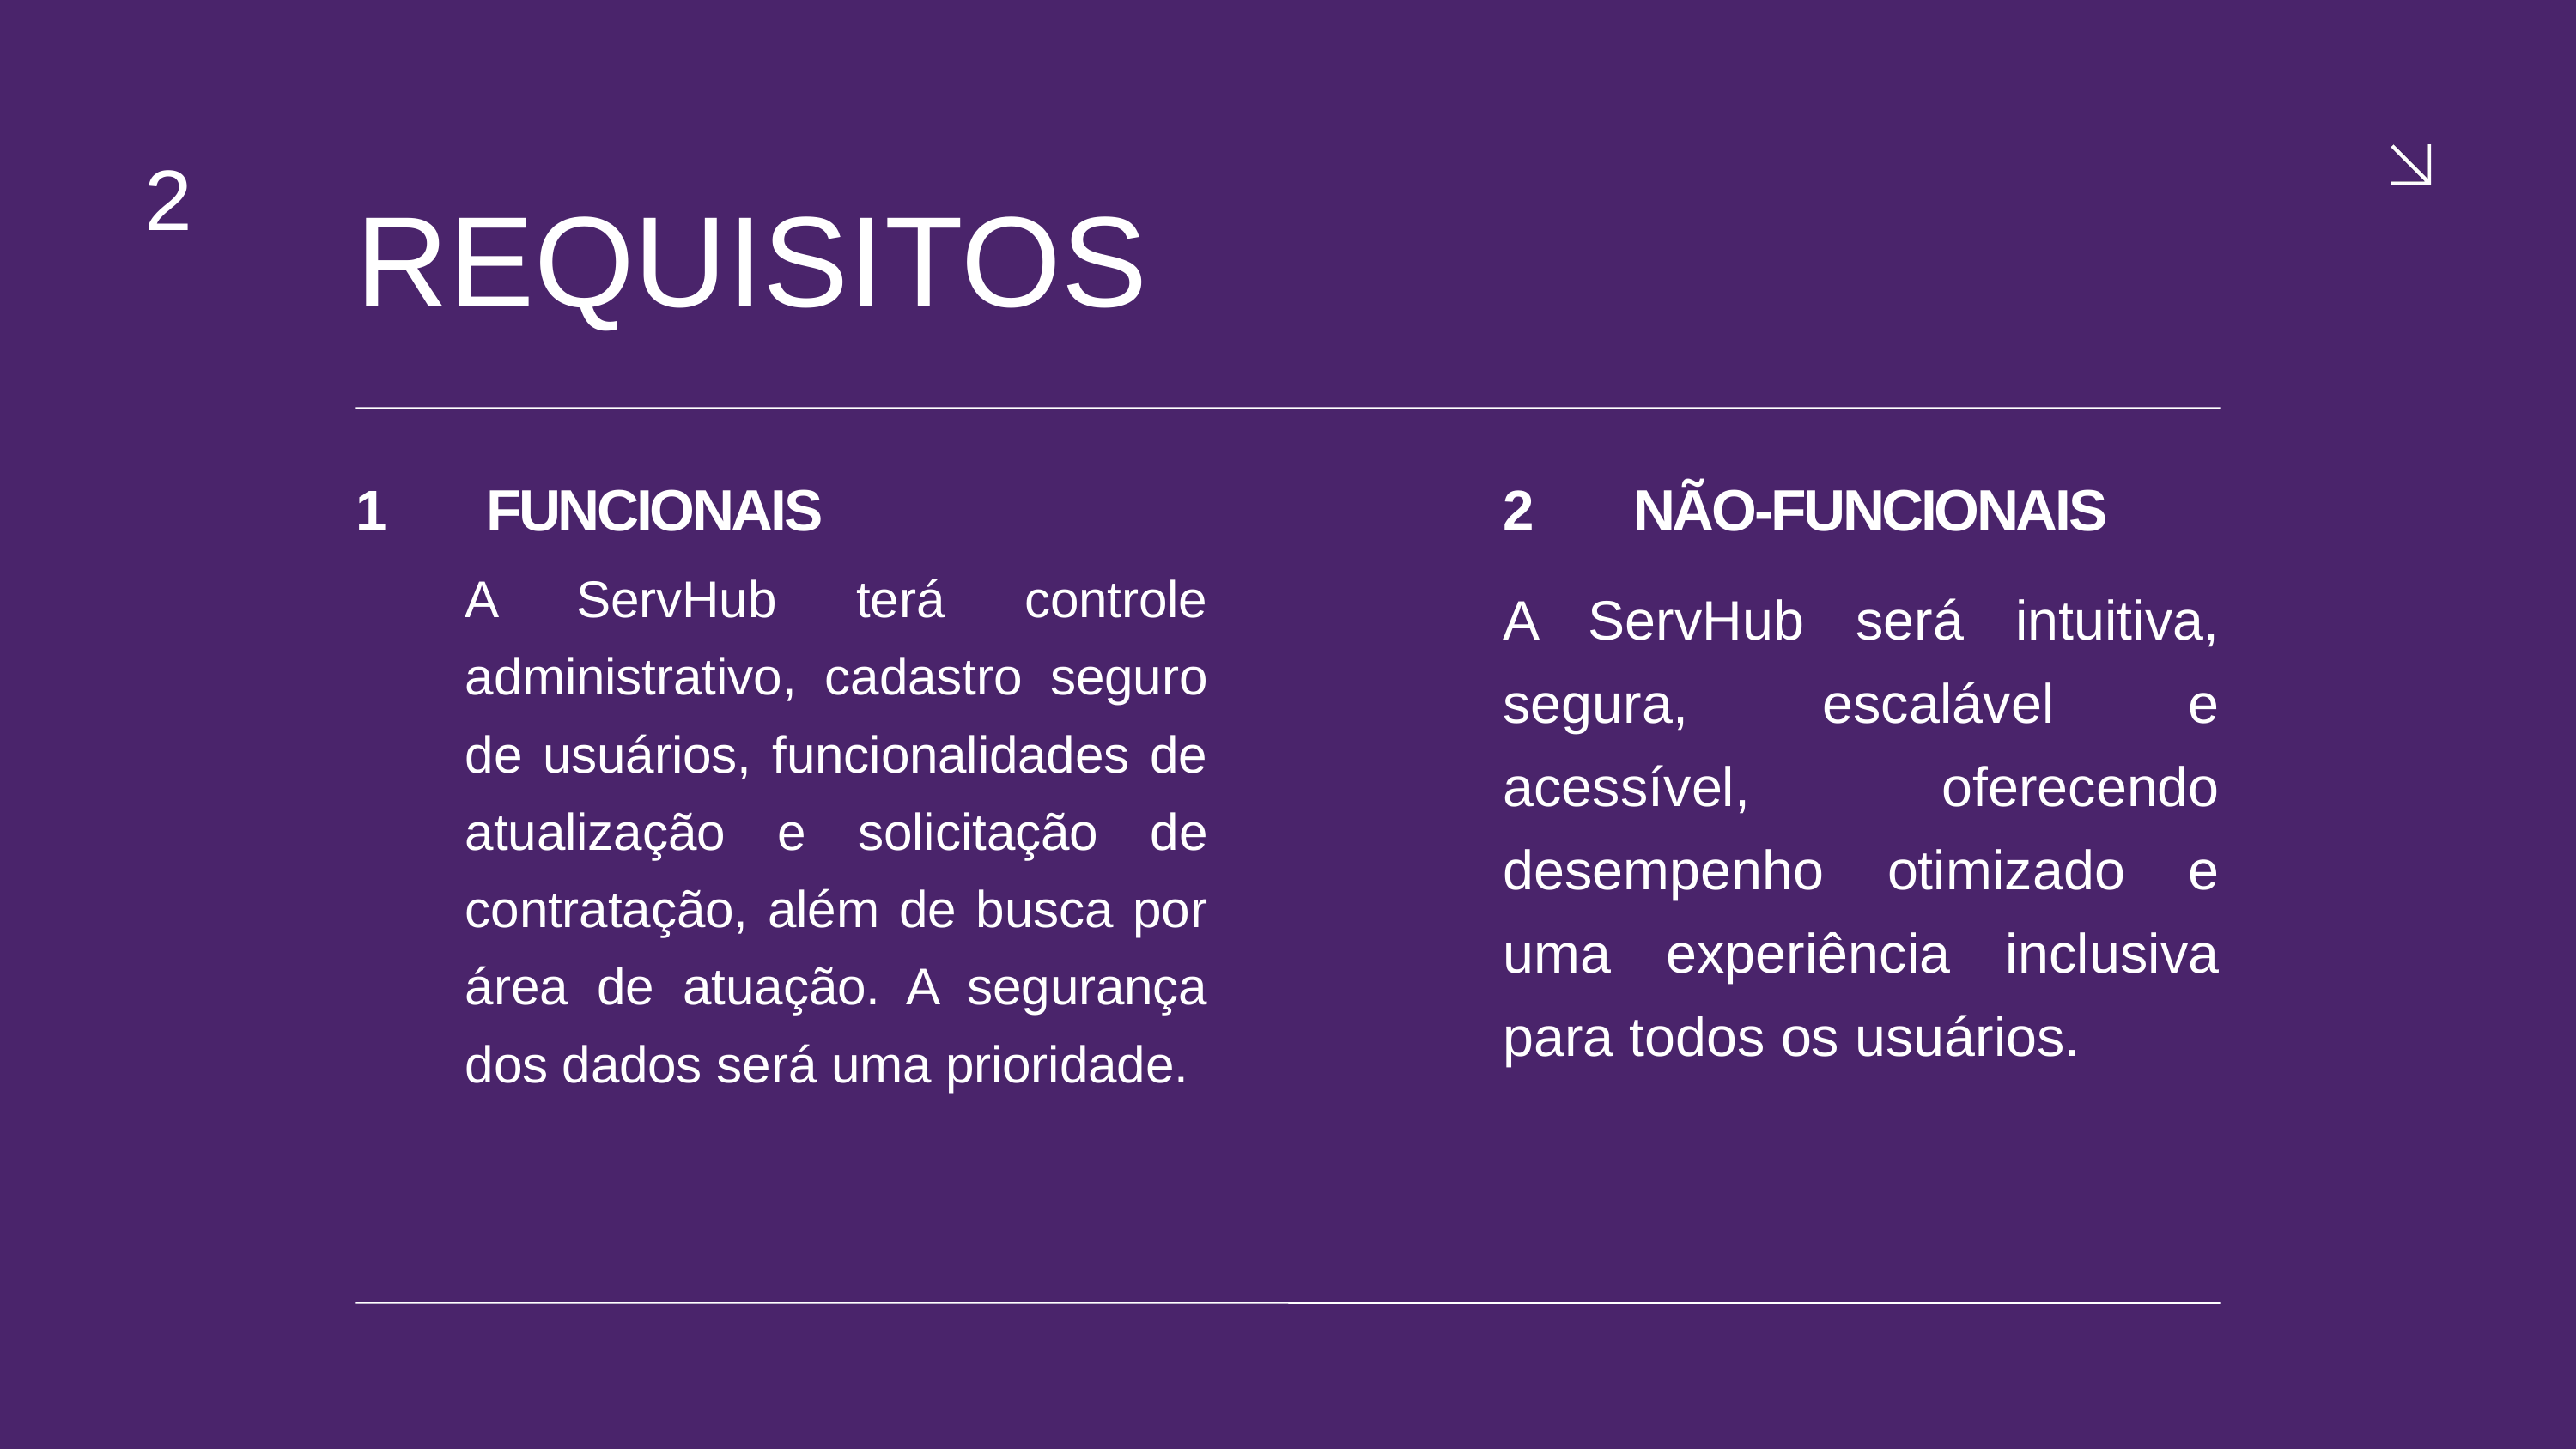

2

REQUISITOS

FUNCIONAIS
NÃO-FUNCIONAIS
1
2
A ServHub terá controle administrativo, cadastro seguro de usuários, funcionalidades de atualização e solicitação de contratação, além de busca por área de atuação. A segurança dos dados será uma prioridade.
A ServHub será intuitiva, segura, escalável e acessível, oferecendo desempenho otimizado e uma experiência inclusiva para todos os usuários.